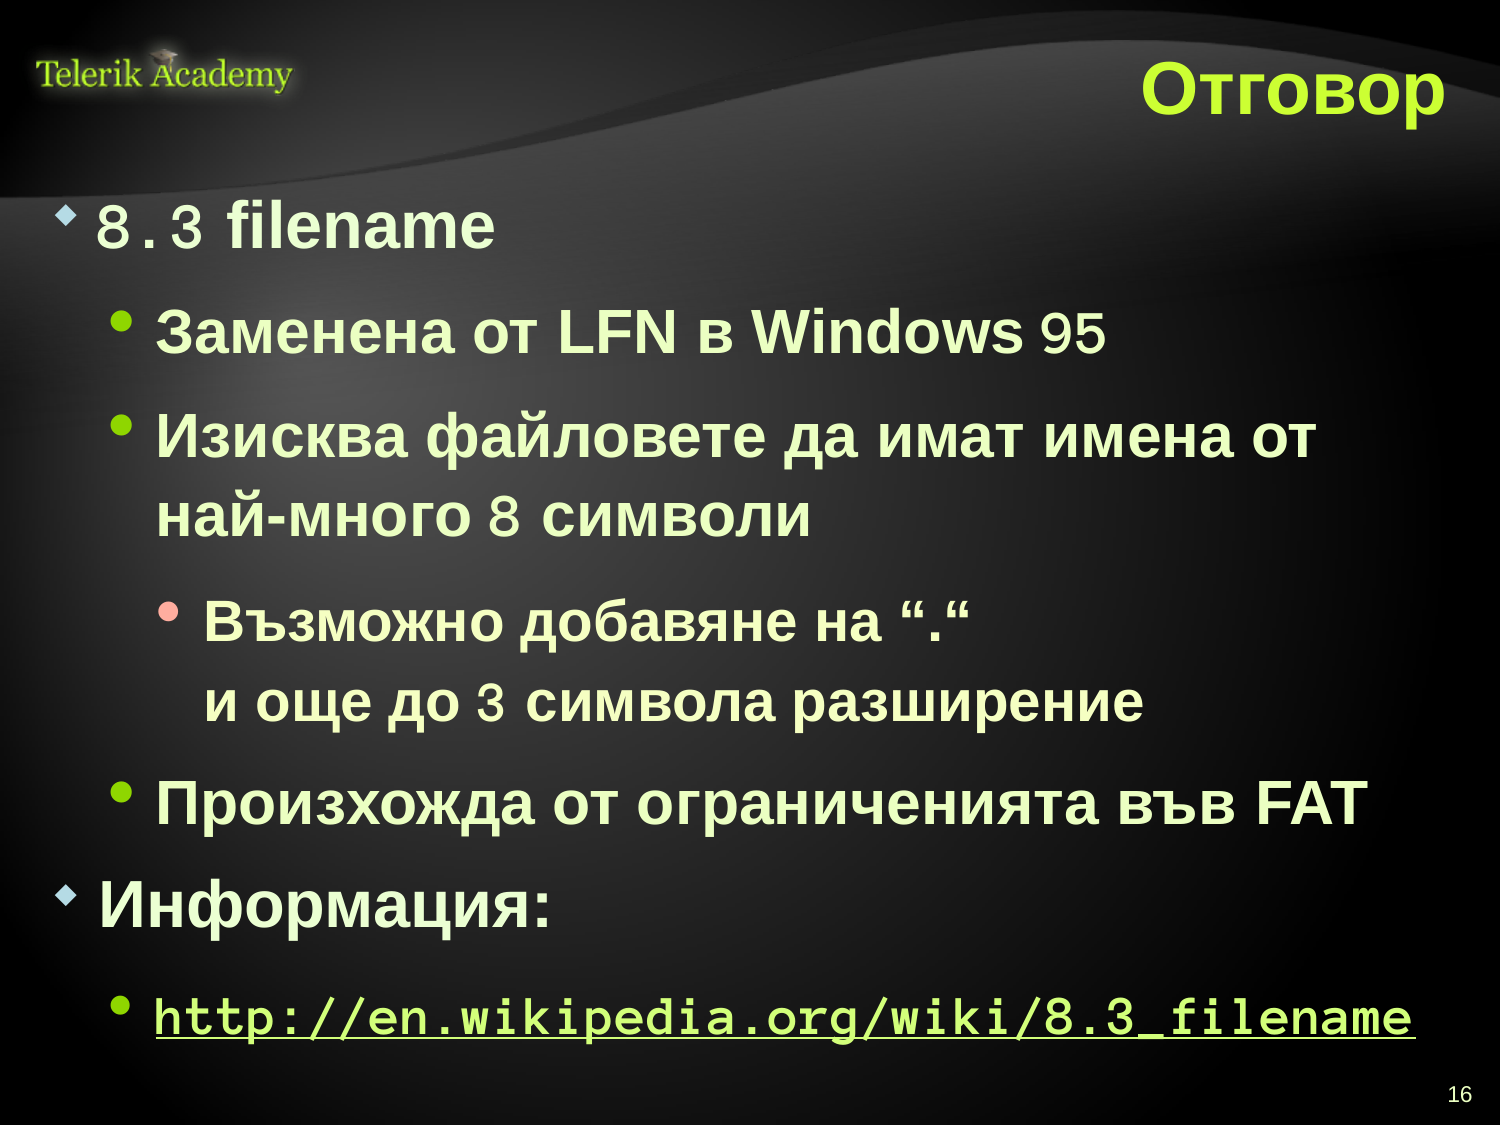

# Отговор
8.3 filename
Заменена от LFN в Windows 95
Изисква файловете да имат имена от най-много 8 символи
Възможно добавяне на “.“
и още до 3 символа разширение
Произхожда от ограниченията във FAT
Информация:
http://en.wikipedia.org/wiki/8.3_filename
16